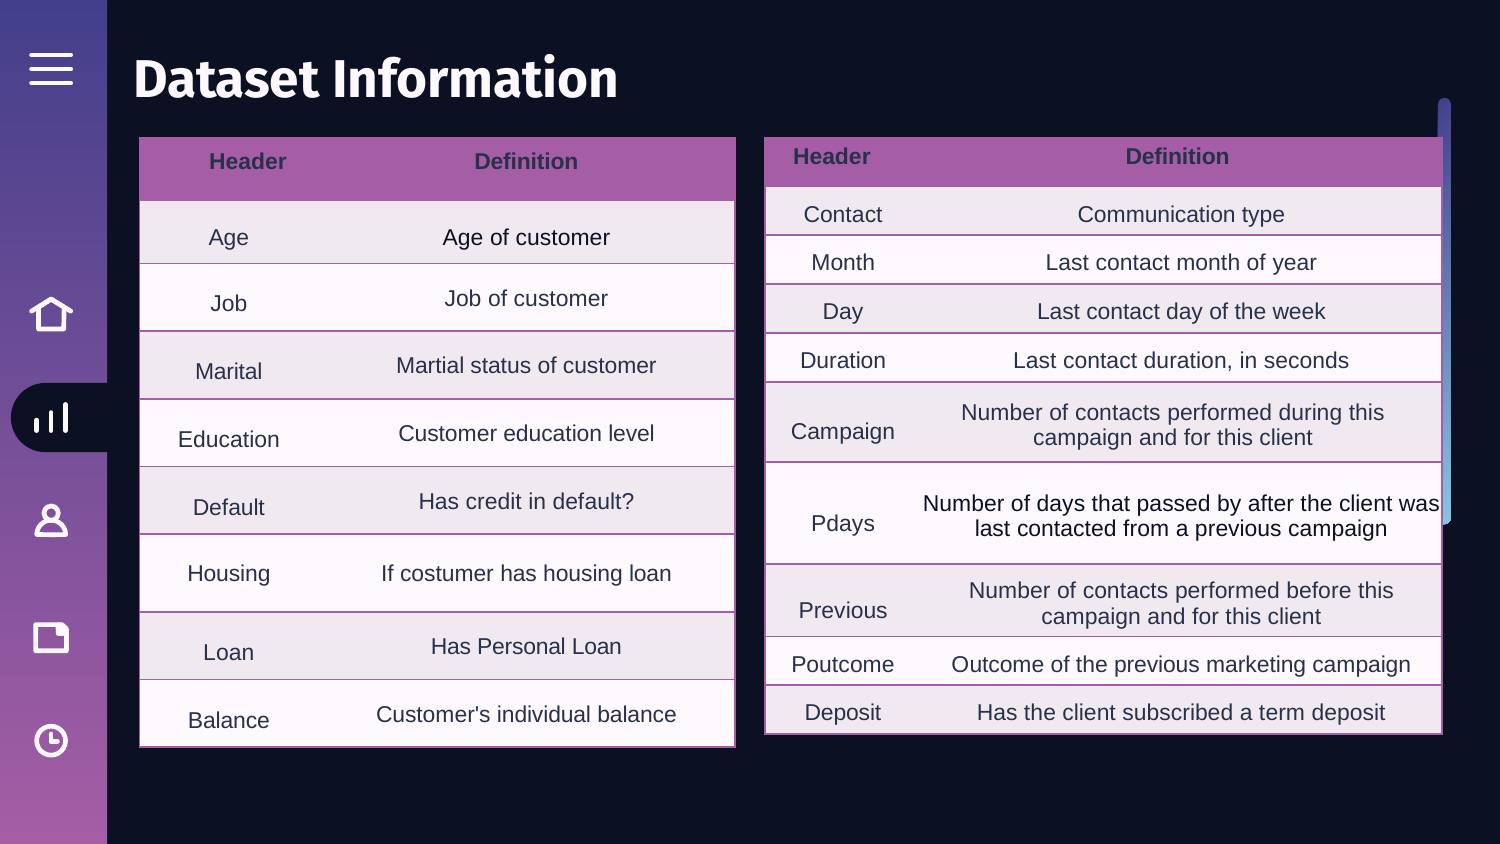

# Dataset Information
| Header | Definition |
| --- | --- |
| Age | Age of customer |
| Job | Job of customer |
| Marital | Martial status of customer |
| Education | Customer education level |
| Default | Has credit in default? |
| Housing | If costumer has housing loan |
| Loan | Has Personal Loan |
| Balance | Customer's individual balance |
| Header | Definition |
| --- | --- |
| Contact | Communication type |
| Month | Last contact month of year |
| Day | Last contact day of the week |
| Duration | Last contact duration, in seconds |
| Campaign | Number of contacts performed during this campaign and for this client |
| Pdays | Number of days that passed by after the client was last contacted from a previous campaign |
| Previous | Number of contacts performed before this campaign and for this client |
| Poutcome | Outcome of the previous marketing campaign |
| Deposit | Has the client subscribed a term deposit |

Jupiter is a gas giant and the biggest planet in the Solar System. It's the fourth-brightest object in the night sky. It was named after a Roman god